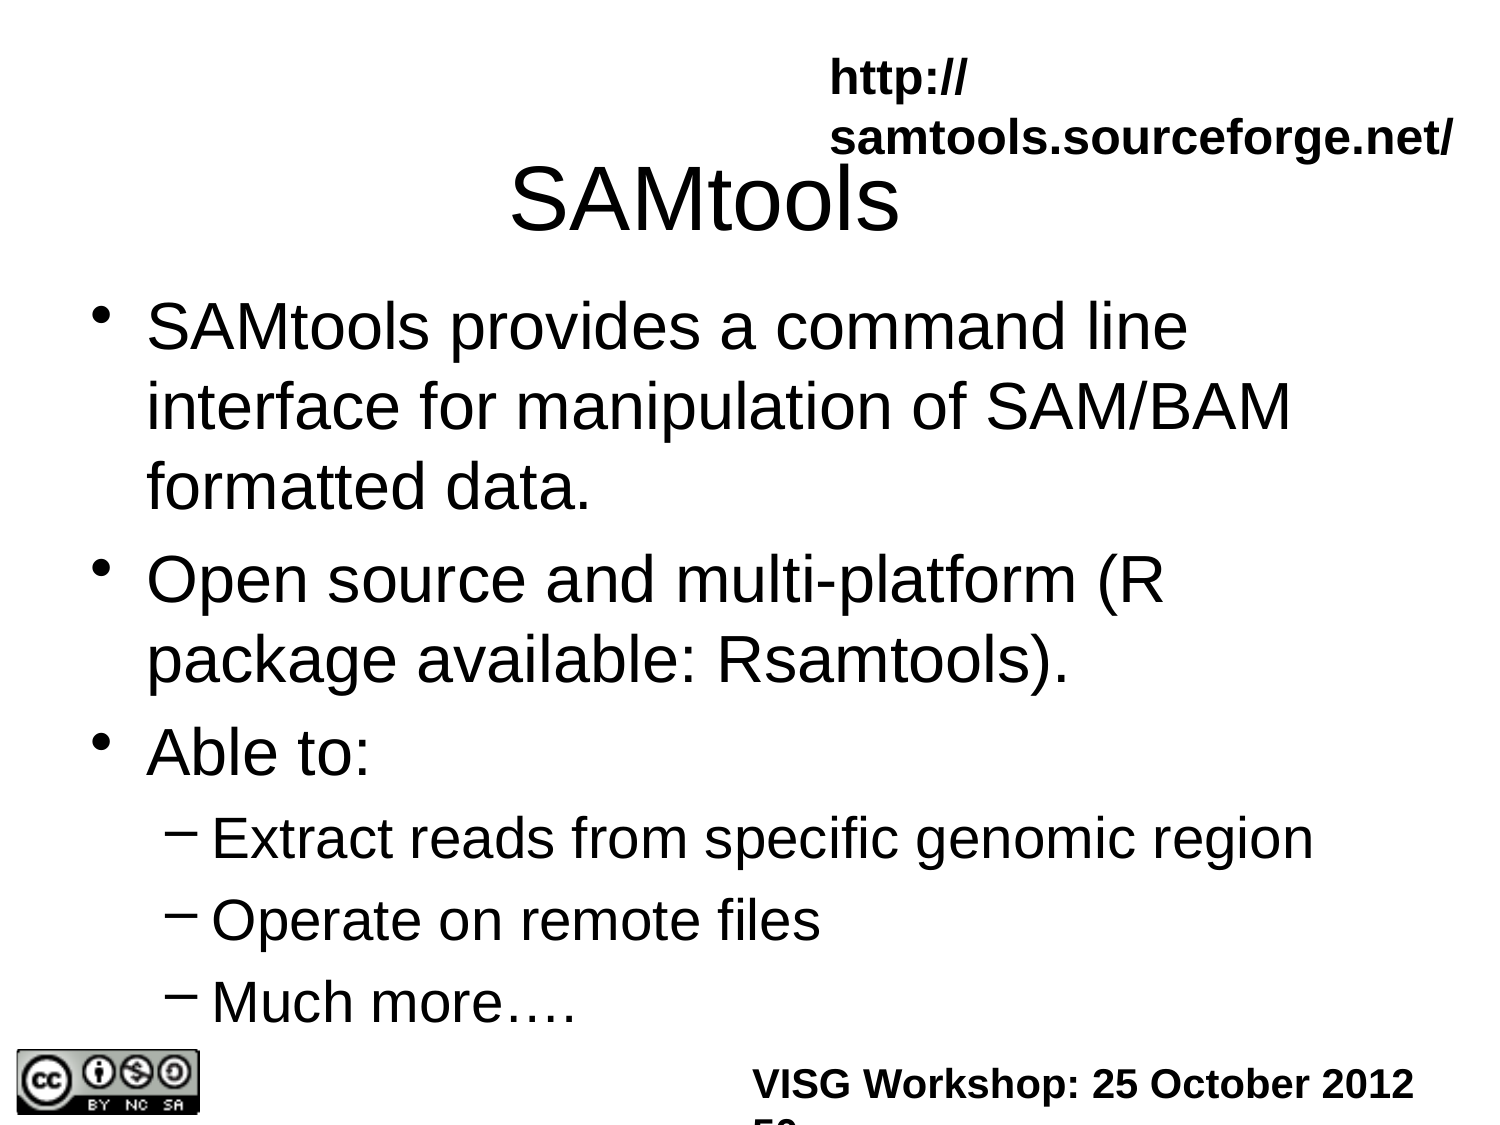

http://samtools.sourceforge.net/
# SAMtools
SAMtools provides a command line interface for manipulation of SAM/BAM formatted data.
Open source and multi-platform (R package available: Rsamtools).
Able to:
Extract reads from specific genomic region
Operate on remote files
Much more….